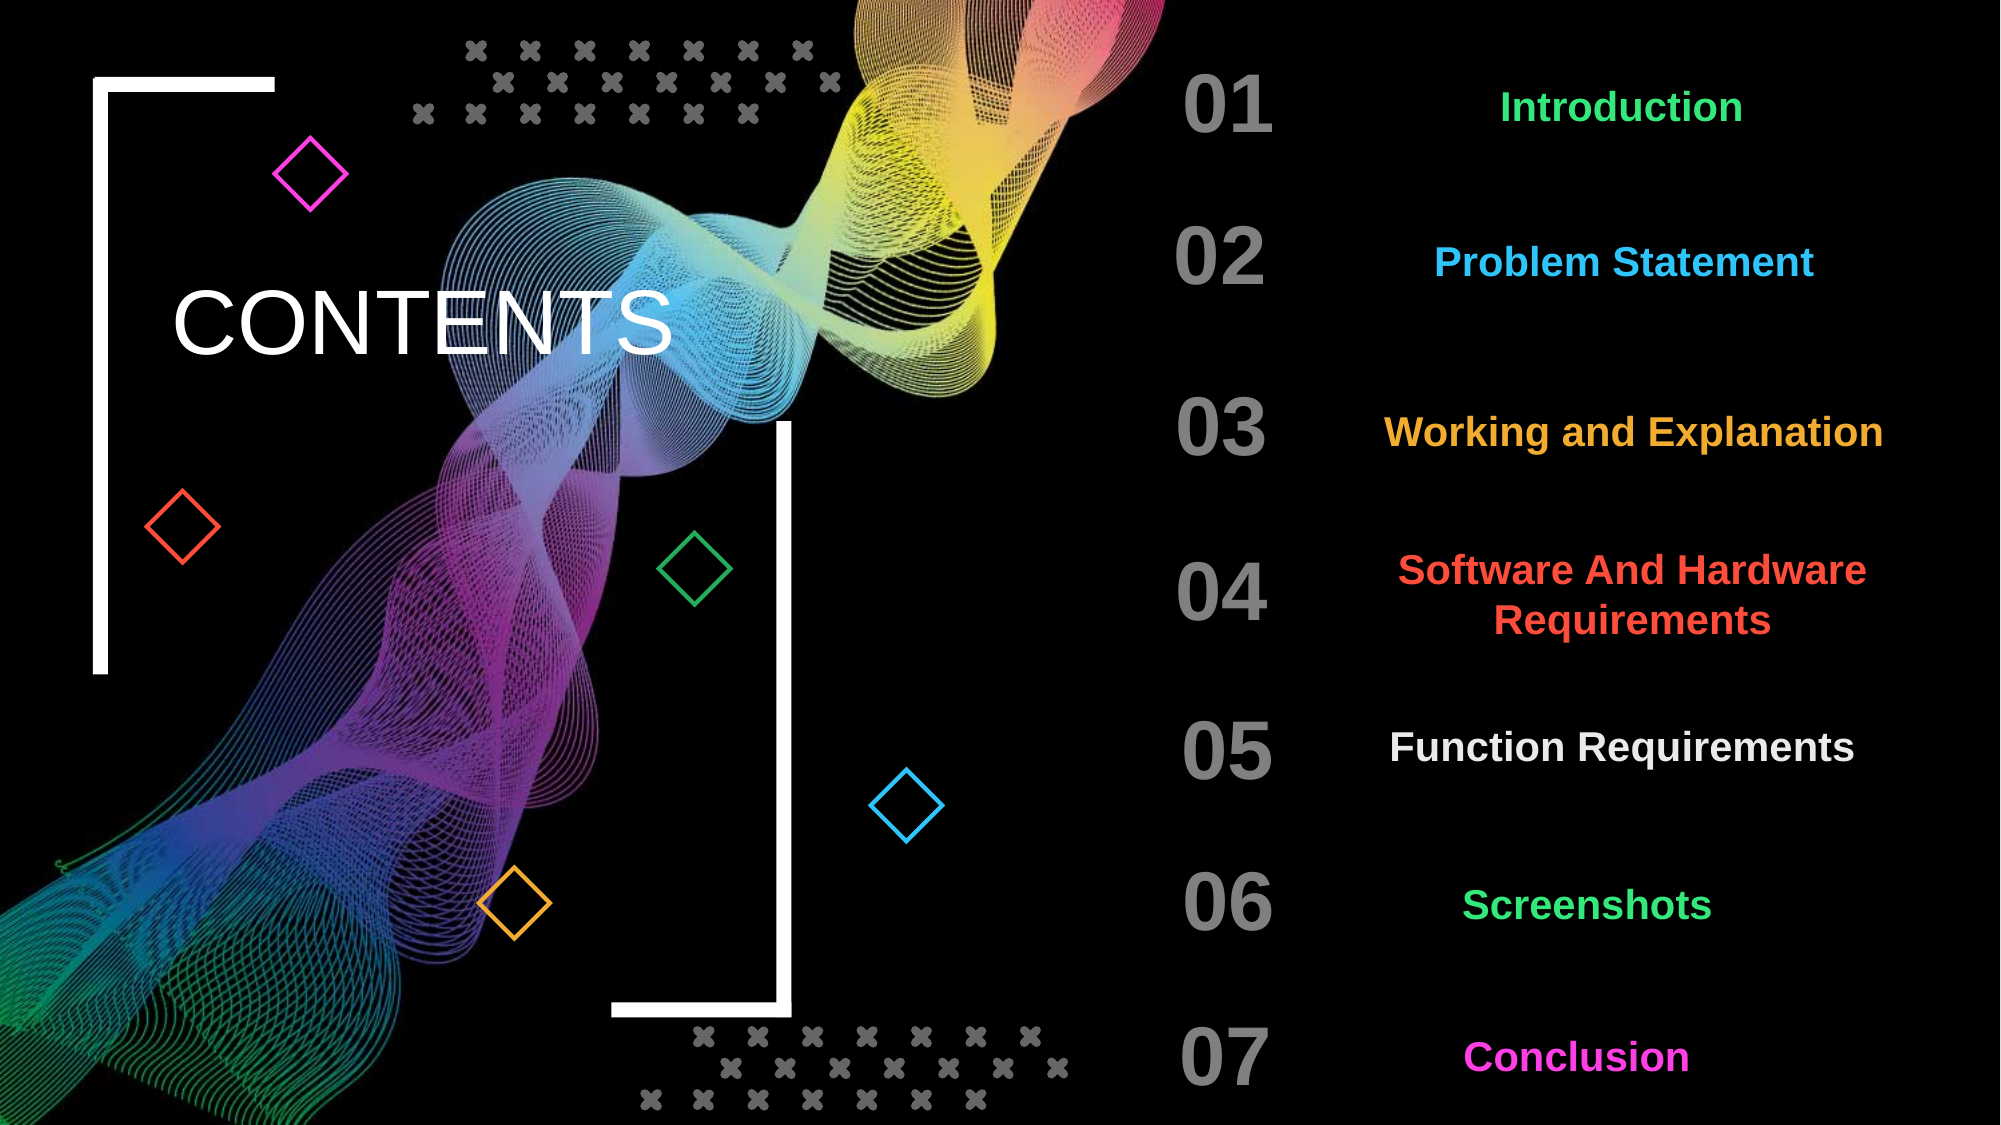

01
      Introduction

02
Problem Statement
CONTENTS

03
Working and Explanation

04
Software And Hardware Requirements

05
Function Requirements

06
Screenshots

07
	Conclusion